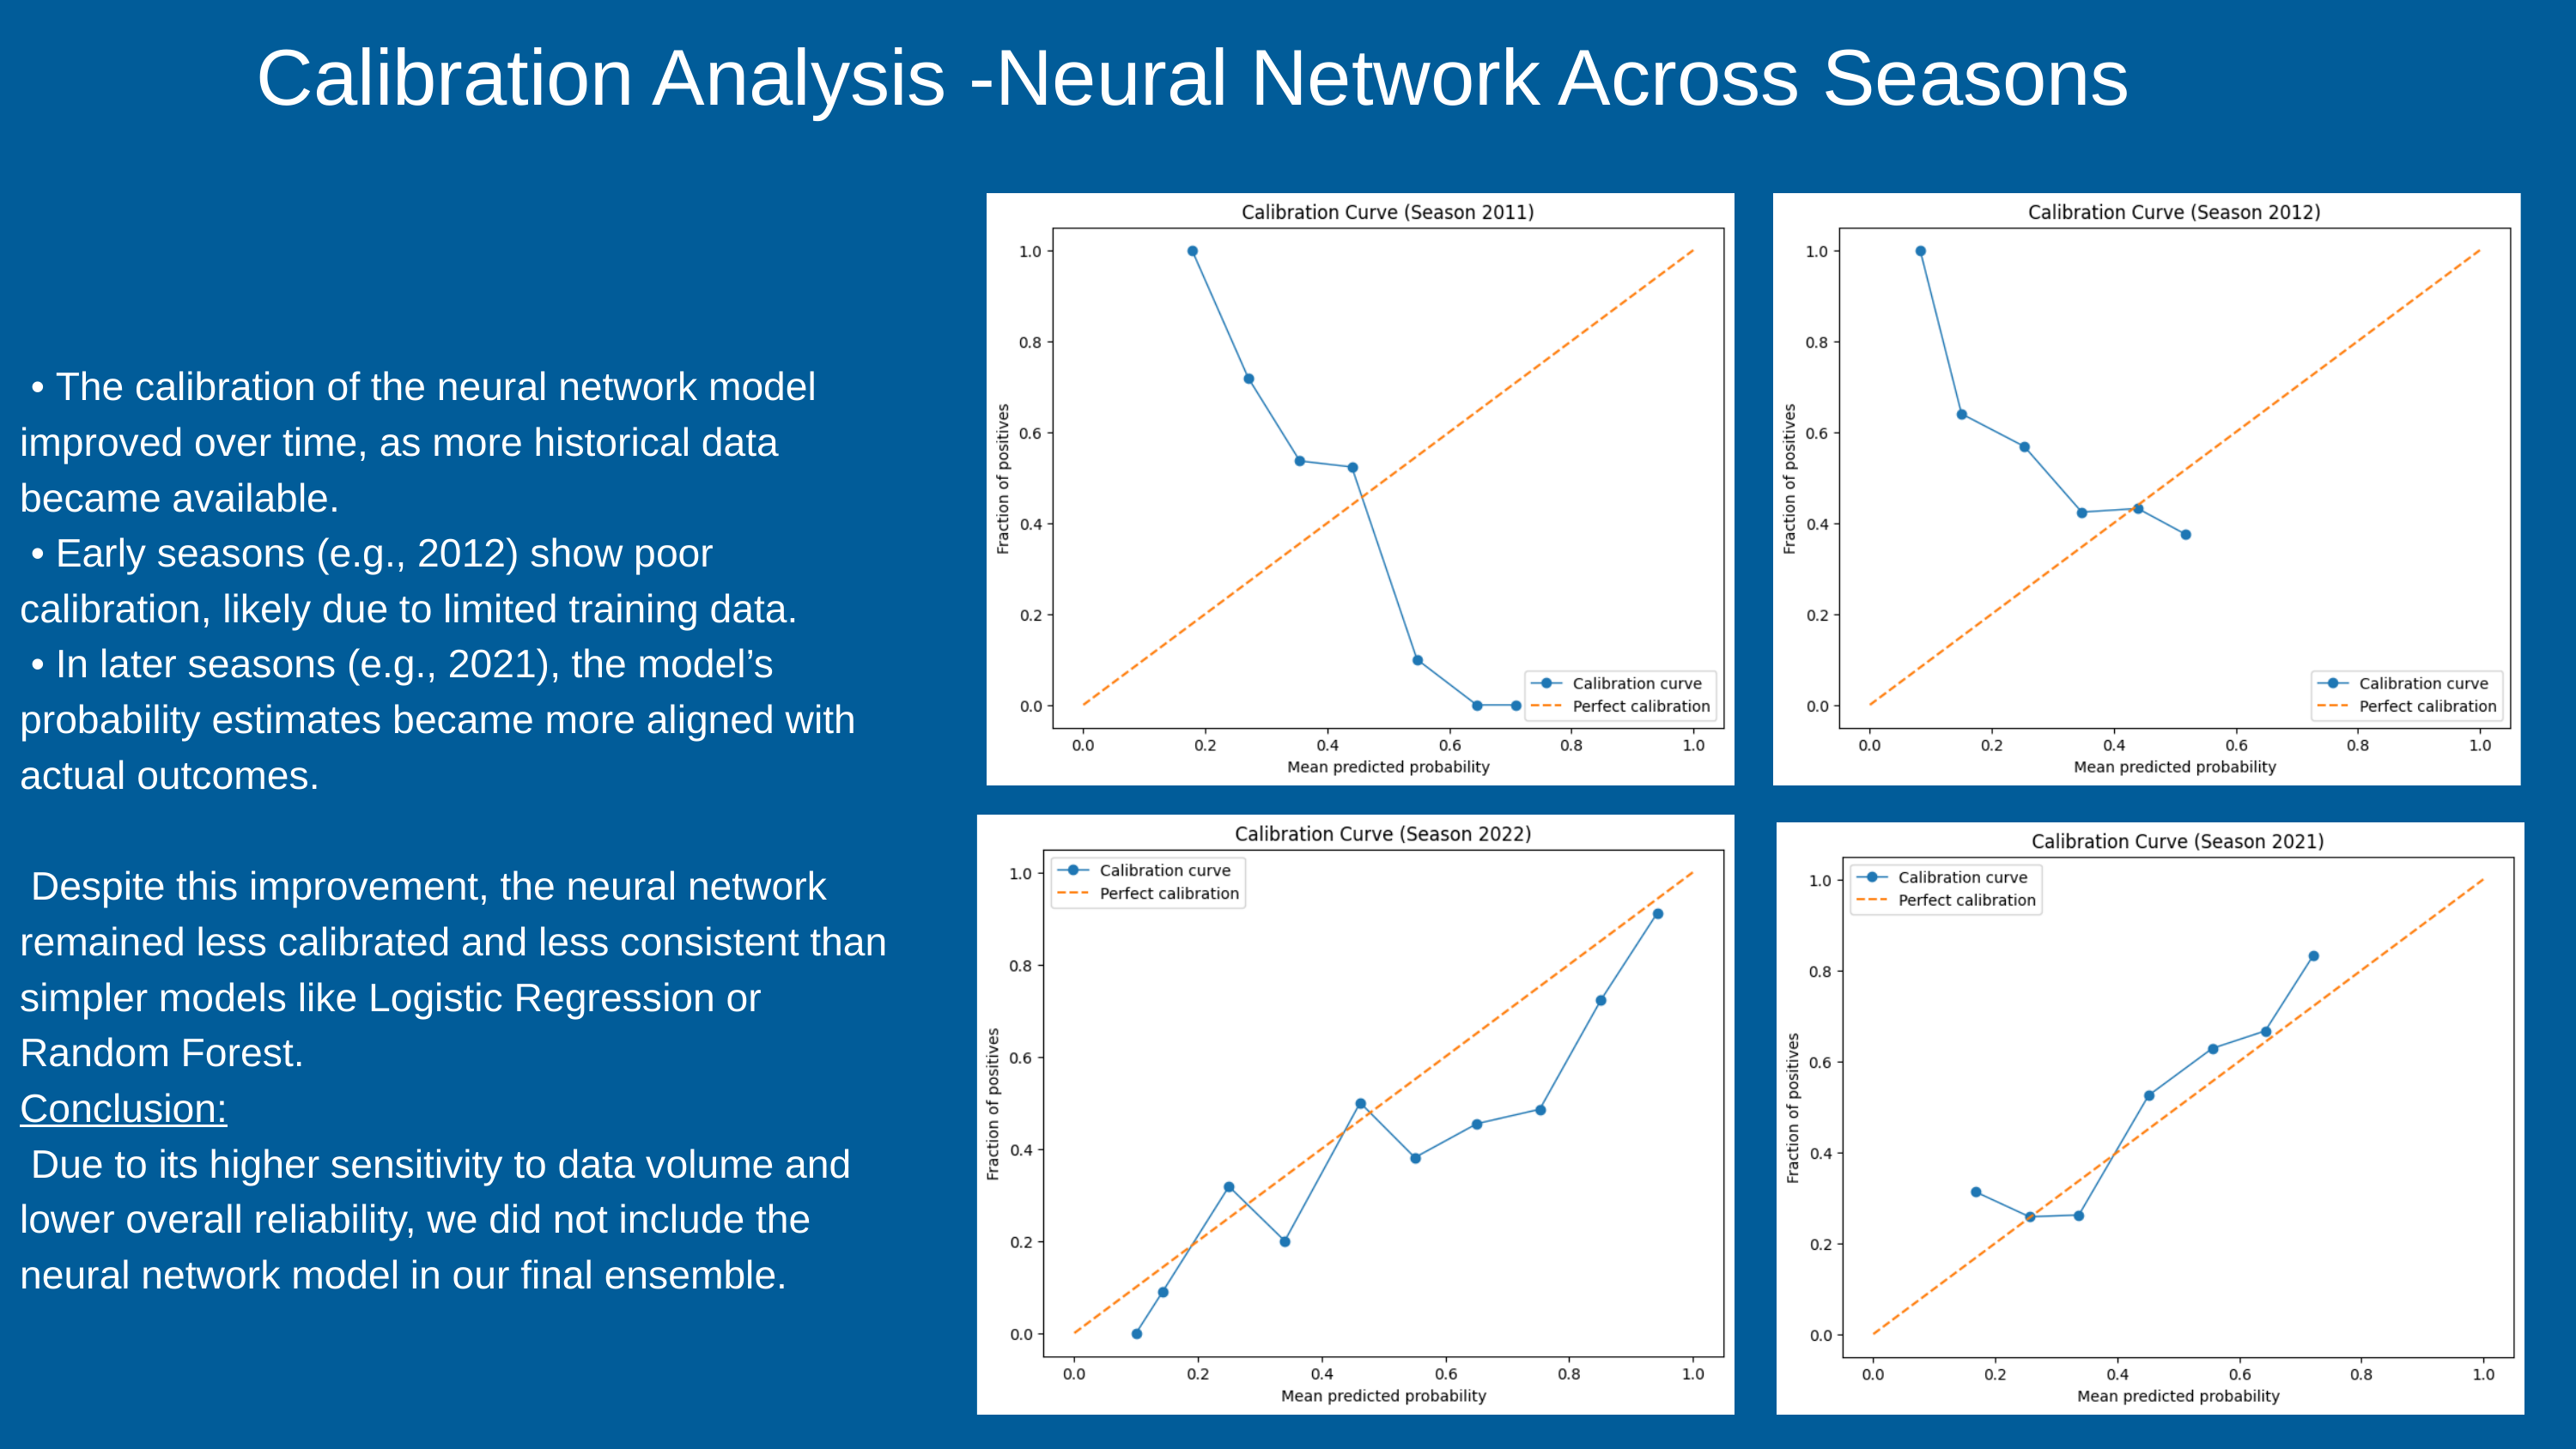

Calibration Analysis -Neural Network Across Seasons

 • The calibration of the neural network model improved over time, as more historical data became available.
 • Early seasons (e.g., 2012) show poor calibration, likely due to limited training data.
 • In later seasons (e.g., 2021), the model’s probability estimates became more aligned with actual outcomes.

 Despite this improvement, the neural network remained less calibrated and less consistent than simpler models like Logistic Regression or Random Forest.
Conclusion:
 Due to its higher sensitivity to data volume and lower overall reliability, we did not include the neural network model in our final ensemble.

42